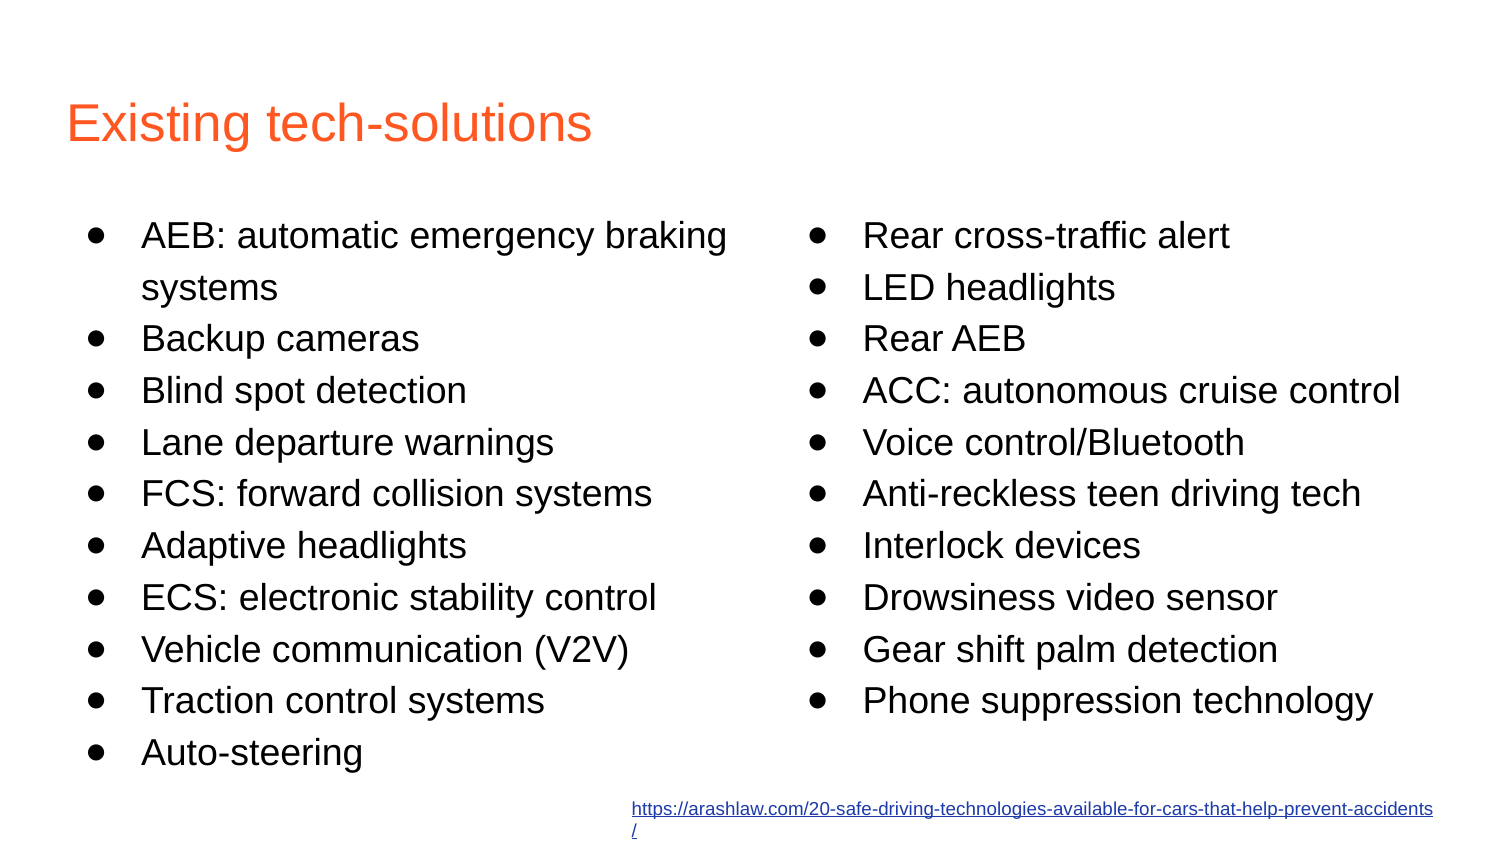

# Existing tech-solutions
AEB: automatic emergency braking systems
Backup cameras
Blind spot detection
Lane departure warnings
FCS: forward collision systems
Adaptive headlights
ECS: electronic stability control
Vehicle communication (V2V)
Traction control systems
Auto-steering
Rear cross-traffic alert
LED headlights
Rear AEB
ACC: autonomous cruise control
Voice control/Bluetooth
Anti-reckless teen driving tech
Interlock devices
Drowsiness video sensor
Gear shift palm detection
Phone suppression technology

https://arashlaw.com/20-safe-driving-technologies-available-for-cars-that-help-prevent-accidents/